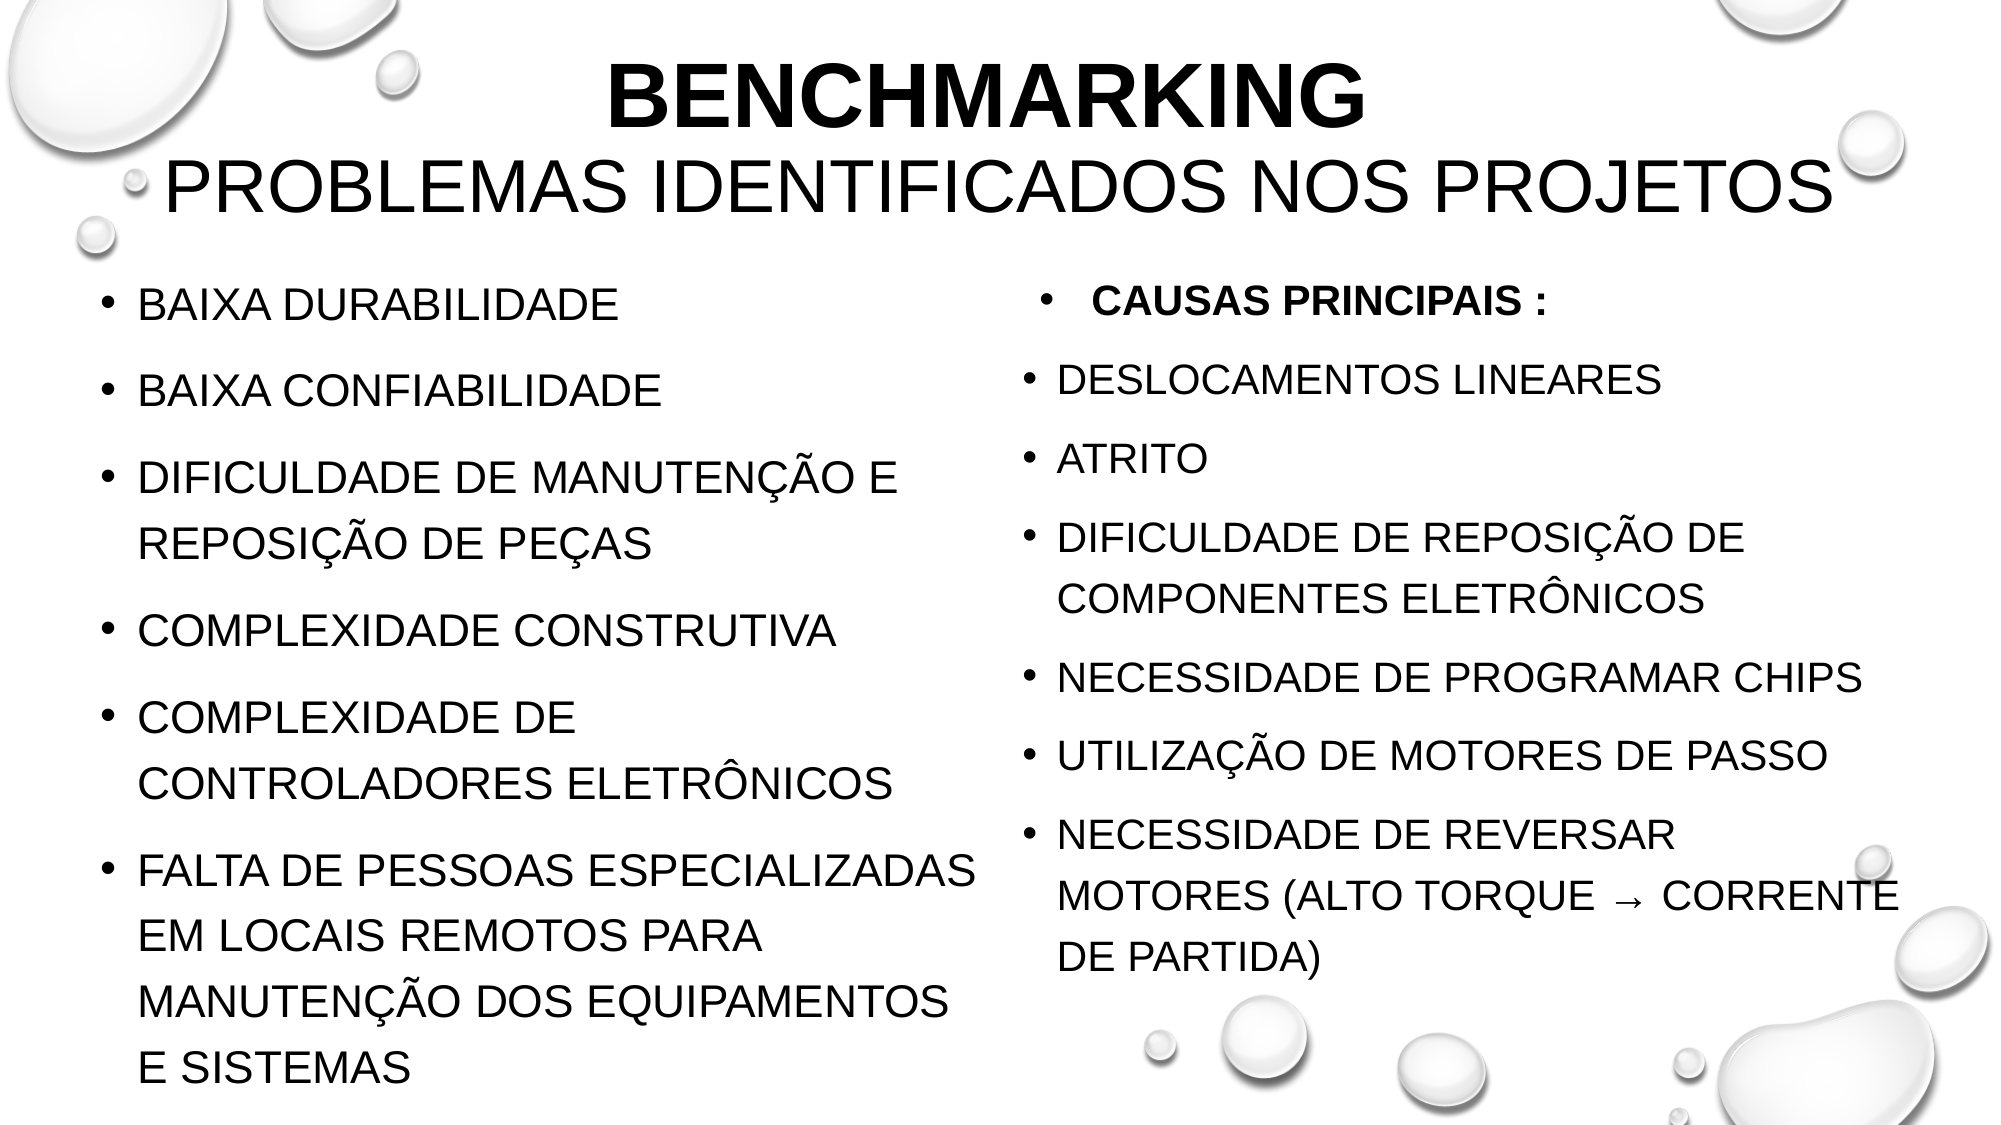

# BENCHMARKING PROBLEMAS IDENTIFICADOS NOS PROJETOS
Baixa durabilidade
Baixa confiabilidade
Dificuldade de manutenção e reposição de peÇas
Complexidade construtiva
Complexidade de controladores eletrônicos
FALTA DE PESSOAS ESPECIALIZADAS EM LOCAIS REMOTOS PARA MANUTENÇÃO DOS EQUIPAMENTOS E SISTEMAS
Causas principais :
Deslocamentos lineares
Atrito
Dificuldade de reposição de componentes eletrônicos
Necessidade de programar chips
Utilização de motores de passo
Necessidade de reversar motores (alto torque → corrente de partida)